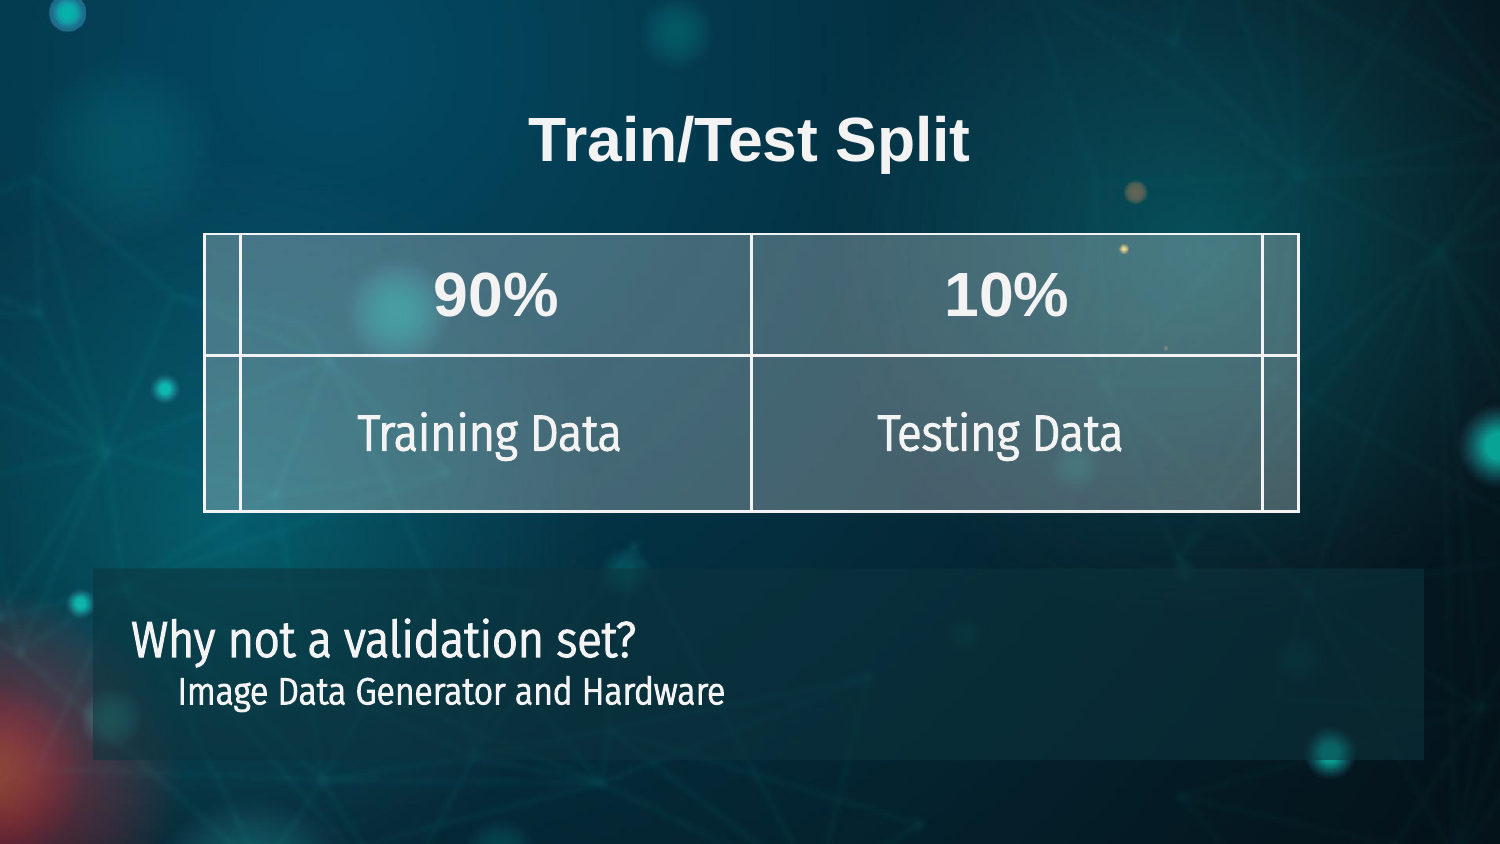

# Train/Test Split
|  | 90% | 10% |  |
| --- | --- | --- | --- |
|  | Training Data | Testing Data |  |
Why not a validation set?
     Image Data Generator and Hardware